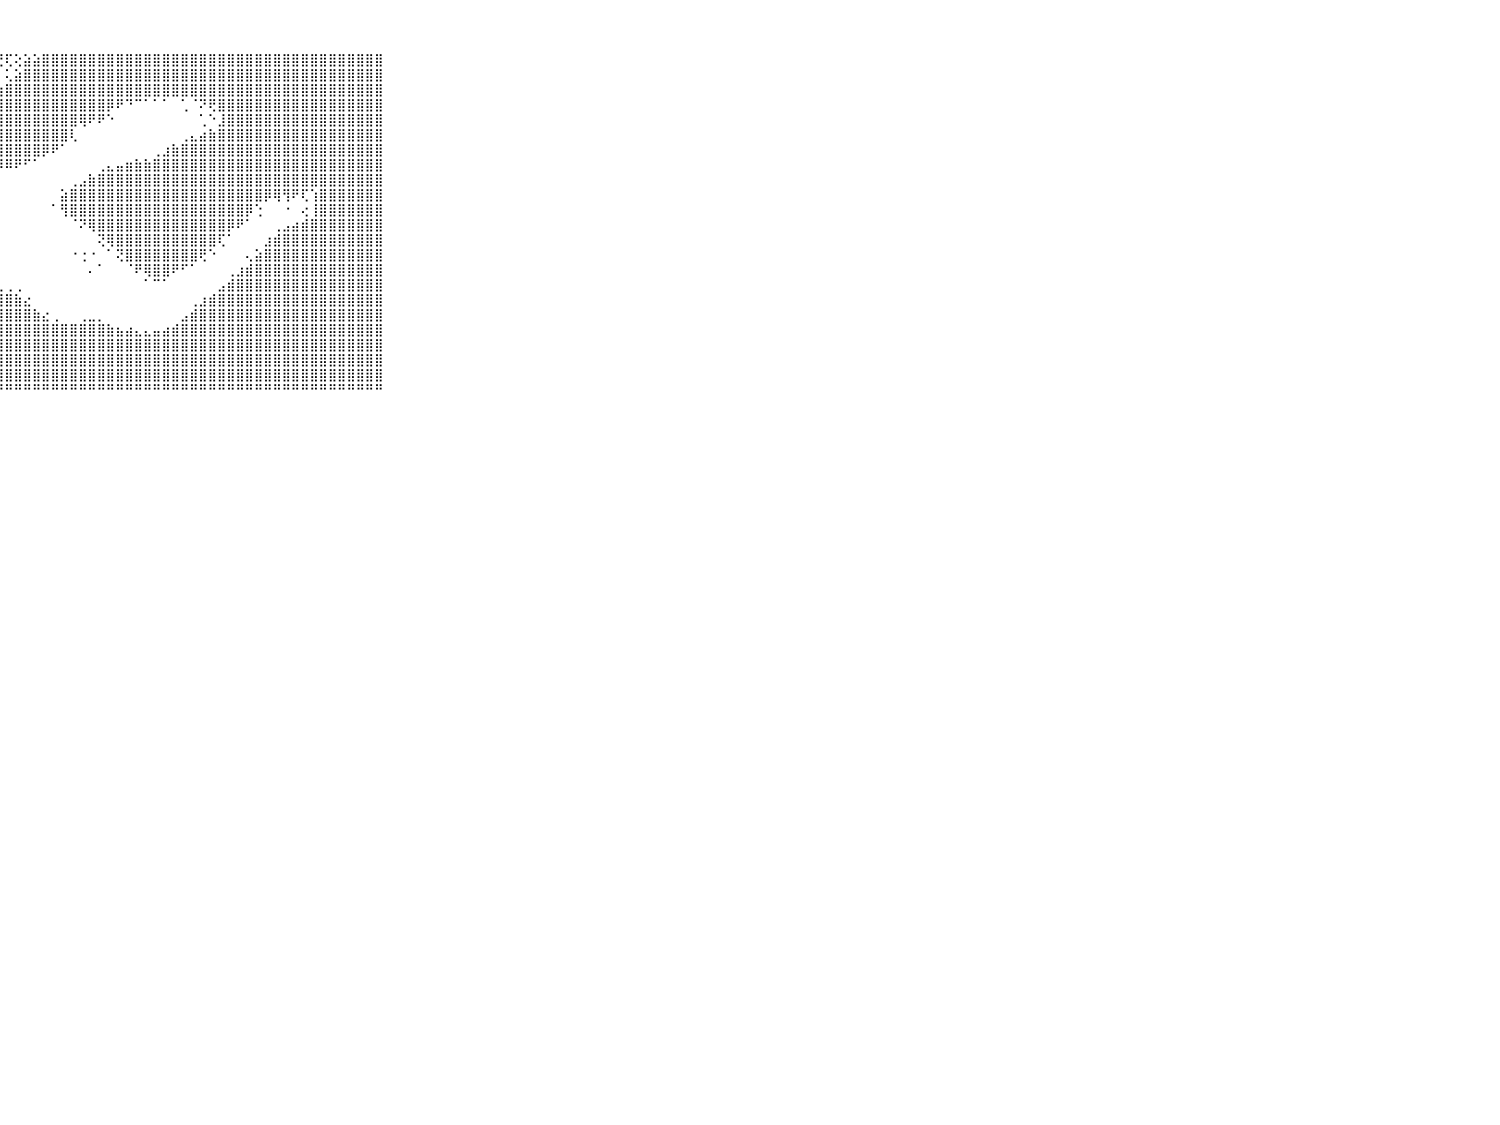

⠀⠀⠀⠀⠀⠀⠀⠀⠀⠀⠀⣿⣿⣿⣿⣿⣿⣿⣿⣿⣿⣿⣿⣿⣿⣿⡿⢟⢏⢕⣵⣵⣿⣿⣿⣿⣿⣿⣿⣿⣿⣿⣿⣿⣿⣿⣿⣿⣿⣿⣿⣿⣿⣿⣿⣿⣿⣿⣿⣿⣿⣿⣿⣿⣿⣿⣿⣿⣿⠀⠀⠀⠀⠀⠀⠀⠀⠀⠀⠀⠀
⠀⠀⠀⠀⠀⠀⠀⠀⠀⠀⠀⣿⣿⣿⣿⣿⣿⣿⣿⣿⣿⣿⣿⣿⠟⠏⠁⠁⢅⣵⣿⣿⣿⣿⣿⣿⣿⣿⣿⣿⣿⣿⣿⣿⣿⣿⣿⣿⣿⣿⣿⣿⣿⣿⣿⣿⣿⣿⣿⣿⣿⣿⣿⣿⣿⣿⣿⣿⣿⠀⠀⠀⠀⠀⠀⠀⠀⠀⠀⠀⠀
⠀⠀⠀⠀⠀⠀⠀⠀⠀⠀⠀⣿⣿⣿⣿⣿⣿⡿⢿⠟⠛⠙⠁⢀⣄⣤⣴⣷⣿⣿⣿⣿⣿⣿⣿⣿⣿⣿⣿⣿⣿⣿⣿⣿⣿⣿⣿⣿⣿⣿⣿⣿⣿⣿⣿⣿⣿⣿⣿⣿⣿⣿⣿⣿⣿⣿⣿⣿⣿⠀⠀⠀⠀⠀⠀⠀⠀⠀⠀⠀⠀
⠀⠀⠀⠀⠀⠀⠀⠀⠀⠀⠀⠿⠟⢛⠙⠁⠀⢀⣀⣠⣴⣷⣿⣿⣿⣿⣿⣿⣿⣿⣿⣿⣿⣿⣿⣿⣿⣿⣿⡿⠟⠙⠉⠁⠁⠁⠀⢁⠈⠝⢟⣿⣿⣿⣿⣿⣿⣿⣿⣿⣿⣿⣿⣿⣿⣿⣿⣿⣿⠀⠀⠀⠀⠀⠀⠀⠀⠀⠀⠀⠀
⠀⠀⠀⠀⠀⠀⠀⠀⠀⠀⠀⠀⠁⢀⣠⣴⣷⣿⣿⣿⣿⣿⣿⣿⣿⣿⣿⣿⣿⣿⣿⣿⣿⣿⣿⣿⢿⠟⠟⠑⠀⠀⠀⠀⠀⠀⠀⠀⠀⢁⠑⣸⣿⣿⣿⣿⣿⣿⣿⣿⣿⣿⣿⣿⣿⣿⣿⣿⣿⠀⠀⠀⠀⠀⠀⠀⠀⠀⠀⠀⠀
⠀⠀⠀⠀⠀⠀⠀⠀⠀⠀⠀⠀⠀⠙⠛⠻⢿⢿⣿⣿⣿⣿⣿⣿⣿⣿⣿⣿⣿⣿⣿⣿⣿⣿⣿⢇⠀⠀⠀⠀⠀⠀⠀⠀⠀⠀⠀⢀⣄⣴⣷⣿⣿⣿⣿⣿⣿⣿⣿⣿⣿⣿⣿⣿⣿⣿⣿⣿⣿⠀⠀⠀⠀⠀⠀⠀⠀⠀⠀⠀⠀
⠀⠀⠀⠀⠀⠀⠀⠀⠀⠀⠀⠀⠀⠀⠀⠀⠀⠀⠁⠈⠙⠛⠻⣿⣿⣿⣿⣿⣿⣿⣿⣿⡿⠟⠁⠀⠀⠀⠀⠀⠀⠀⠀⠀⢀⣰⣷⣿⣿⣿⣿⣿⣿⣿⣿⣿⣿⣿⣿⣿⣿⣿⣿⣿⣿⣿⣿⣿⣿⠀⠀⠀⠀⠀⠀⠀⠀⠀⠀⠀⠀
⠀⠀⠀⠀⠀⠀⠀⠀⠀⠀⠀⠀⠀⠀⠀⠀⠀⠀⠀⠀⠀⠀⠀⠁⠙⠟⠿⠿⠿⠟⠋⠁⠀⠀⠀⠀⠀⠀⢀⣄⣤⣶⣷⣷⣿⣿⣿⣿⣿⣿⣿⣿⣿⣿⣿⣿⣿⣿⣿⣿⣿⣿⣿⣿⣿⣿⣿⣿⣿⠀⠀⠀⠀⠀⠀⠀⠀⠀⠀⠀⠀
⠀⠀⠀⠀⠀⠀⠀⠀⠀⠀⠀⠀⠀⠀⠀⠀⠀⠀⠁⠀⠀⠀⠀⠀⠀⠀⠀⠀⠀⠀⠀⠀⠀⠀⠀⢀⣠⣷⣿⣿⣿⣿⣿⣿⣿⣿⣿⣿⣿⣿⣿⣿⣿⣿⣿⣿⣿⣿⣿⣿⣿⣿⣿⣿⣿⣿⣿⣿⣿⠀⠀⠀⠀⠀⠀⠀⠀⠀⠀⠀⠀
⠀⠀⠀⠀⠀⠀⠀⠀⠀⠀⠀⠀⠀⠀⠀⠀⠀⠀⠀⠀⠀⠀⠀⠀⠀⠀⠀⠀⠀⠀⠀⠀⠀⠀⣵⣿⣿⣿⣿⣿⣿⣿⣿⣿⣿⣿⣿⣿⣿⣿⣿⣿⣿⣿⣿⣿⡿⢿⢻⠟⢏⢱⣿⣿⣿⣿⣿⣿⣿⠀⠀⠀⠀⠀⠀⠀⠀⠀⠀⠀⠀
⠀⠀⠀⠀⠀⠀⠀⠀⠀⠀⠀⠀⠀⠀⠀⠀⠀⠀⠀⠀⠀⠀⠀⠀⠀⠀⠀⠀⠀⠀⠀⠀⠀⠁⢻⣿⣿⣿⣿⣿⣿⣿⣿⣿⣿⣿⣿⣿⣿⣿⣿⣿⣿⣿⡿⢑⠀⠀⠐⠀⢔⢸⣿⣿⣿⣿⣿⣿⣿⠀⠀⠀⠀⠀⠀⠀⠀⠀⠀⠀⠀
⠀⠀⠀⠀⠀⠀⠀⠀⠀⠀⠀⠀⠀⠀⠀⠀⠀⠀⠀⠀⠀⠀⠀⠀⠀⠀⠀⠀⠀⠀⠀⠀⠀⠀⠀⠈⠝⢿⣿⣿⣿⣿⣿⣿⣿⣿⣿⣿⣿⣿⣿⣿⡿⠟⠁⠀⠀⢀⣠⣴⣾⣿⣿⣿⣿⣿⣿⣿⣿⠀⠀⠀⠀⠀⠀⠀⠀⠀⠀⠀⠀
⠀⠀⠀⠀⠀⠀⠀⠀⠀⠀⠀⠀⠀⠀⠀⠀⠀⠀⠀⠀⠀⠀⠀⠀⠀⠀⠀⠀⠀⠀⠀⠀⠀⠀⠀⠀⠀⠀⢝⢿⣿⣿⣿⣿⣿⣿⣿⣿⣿⣿⣿⢏⠁⠀⠀⠀⣰⣾⣿⣿⣿⣿⣿⣿⣿⣿⣿⣿⣿⠀⠀⠀⠀⠀⠀⠀⠀⠀⠀⠀⠀
⠀⠀⠀⠀⠀⠀⠀⠀⠀⠀⠀⠀⠀⠀⠀⠀⠀⠀⠀⠀⠀⠀⠀⠀⠀⠀⠀⠀⠀⠀⠀⠀⠀⠀⠀⠐⢐⠐⠀⠁⢝⣿⣿⣿⣿⣿⣿⣿⣿⢟⠑⠀⠀⠀⢄⣵⣿⣿⣿⣿⣿⣿⣿⣿⣿⣿⣿⣿⣿⠀⠀⠀⠀⠀⠀⠀⠀⠀⠀⠀⠀
⠀⠀⠀⠀⠀⠀⠀⠀⠀⠀⠀⠀⠀⠀⠀⠀⠀⠀⠀⠀⠀⠀⠀⠀⠀⠀⠀⠀⠀⠀⠀⠀⠀⠀⠀⠀⠀⠄⠁⠀⠀⠈⠟⢿⣿⣿⠟⠋⠁⠀⠀⠀⢀⣰⣾⣿⣿⣿⣿⣿⣿⣿⣿⣿⣿⣿⣿⣿⣿⠀⠀⠀⠀⠀⠀⠀⠀⠀⠀⠀⠀
⠀⠀⠀⠀⠀⠀⠀⠀⠀⠀⠀⠀⠀⠀⠀⠀⠀⠀⠀⠀⠀⠀⠀⠀⠀⠀⠀⢀⢀⢀⠀⠀⠀⠀⠀⠀⠀⠀⠀⠀⠀⠀⠀⠁⠉⠁⠀⠀⠀⠀⠀⣠⣾⣿⣿⣿⣿⣿⣿⣿⣿⣿⣿⣿⣿⣿⣿⣿⣿⠀⠀⠀⠀⠀⠀⠀⠀⠀⠀⠀⠀
⠀⠀⠀⠀⠀⠀⠀⠀⠀⠀⠀⠀⠀⠀⠀⠀⠀⠀⠀⠀⠀⠀⠀⠀⢀⣠⣴⣿⣿⣷⣔⠀⠀⠀⠀⠀⠀⠀⠀⠀⠀⠀⠀⠀⠀⠀⠀⠀⢀⣰⣾⣿⣿⣿⣿⣿⣿⣿⣿⣿⣿⣿⣿⣿⣿⣿⣿⣿⣿⠀⠀⠀⠀⠀⠀⠀⠀⠀⠀⠀⠀
⠀⠀⠀⠀⠀⠀⠀⠀⠀⠀⠀⠀⠀⠀⠀⠀⠀⠀⠀⠀⢀⣠⣴⣷⣿⣿⣿⣿⣿⣿⣿⣷⣔⢀⠀⠀⢀⣀⡀⠀⠀⠀⠀⠀⠀⠀⠀⣠⣾⣿⣿⣿⣿⣿⣿⣿⣿⣿⣿⣿⣿⣿⣿⣿⣿⣿⣿⣿⣿⠀⠀⠀⠀⠀⠀⠀⠀⠀⠀⠀⠀
⠀⠀⠀⠀⠀⠀⠀⠀⠀⠀⠀⠀⠀⠀⠀⢀⣠⣴⣷⣿⣿⣿⣿⣿⣿⣿⣿⣿⣿⣿⣿⣿⣿⣿⣿⣿⣿⣿⣿⣷⣦⣴⣄⣄⣤⣴⣾⣿⣿⣿⣿⣿⣿⣿⣿⣿⣿⣿⣿⣿⣿⣿⣿⣿⣿⣿⣿⣿⣿⠀⠀⠀⠀⠀⠀⠀⠀⠀⠀⠀⠀
⠀⠀⠀⠀⠀⠀⠀⠀⠀⠀⠀⠀⠀⣄⣴⣿⣿⣿⣿⣿⣿⣿⣿⣿⣿⣿⣿⣿⣿⣿⣿⣿⣿⣿⣿⣿⣿⣿⣿⣿⣿⣿⣿⣿⣿⣿⣿⣿⣿⣿⣿⣿⣿⣿⣿⣿⣿⣿⣿⣿⣿⣿⣿⣿⣿⣿⣿⣿⣿⠀⠀⠀⠀⠀⠀⠀⠀⠀⠀⠀⠀
⠀⠀⠀⠀⠀⠀⠀⠀⠀⠀⠀⠀⣰⣿⣿⣿⣿⣿⣿⣿⣿⣿⣿⣿⣿⣿⣿⣿⣿⣿⣿⣿⣿⣿⣿⣿⣿⣿⣿⣿⣿⣿⣿⣿⣿⣿⣿⣿⣿⣿⣿⣿⣿⣿⣿⣿⣿⣿⣿⣿⣿⣿⣿⣿⣿⣿⣿⣿⣿⠀⠀⠀⠀⠀⠀⠀⠀⠀⠀⠀⠀
⠀⠀⠀⠀⠀⠀⠀⠀⠀⠀⠀⣾⣿⣿⣿⣿⣿⣿⣿⣿⣿⣿⣿⣿⣿⣿⣿⣿⣿⣿⣿⣿⣿⣿⣿⣿⣿⣿⣿⣿⣿⣿⣿⣿⣿⣿⣿⣿⣿⣿⣿⣿⣿⣿⣿⣿⣿⣿⣿⣿⣿⣿⣿⣿⣿⣿⣿⣿⣿⠀⠀⠀⠀⠀⠀⠀⠀⠀⠀⠀⠀
⠀⠀⠀⠀⠀⠀⠀⠀⠀⠀⠀⠛⠛⠛⠛⠛⠛⠛⠛⠛⠛⠛⠛⠛⠛⠛⠛⠛⠛⠛⠛⠛⠛⠛⠛⠛⠛⠛⠛⠛⠛⠛⠛⠛⠛⠛⠛⠛⠛⠛⠛⠛⠛⠛⠛⠛⠛⠛⠛⠛⠛⠛⠛⠛⠛⠛⠛⠛⠛⠀⠀⠀⠀⠀⠀⠀⠀⠀⠀⠀⠀